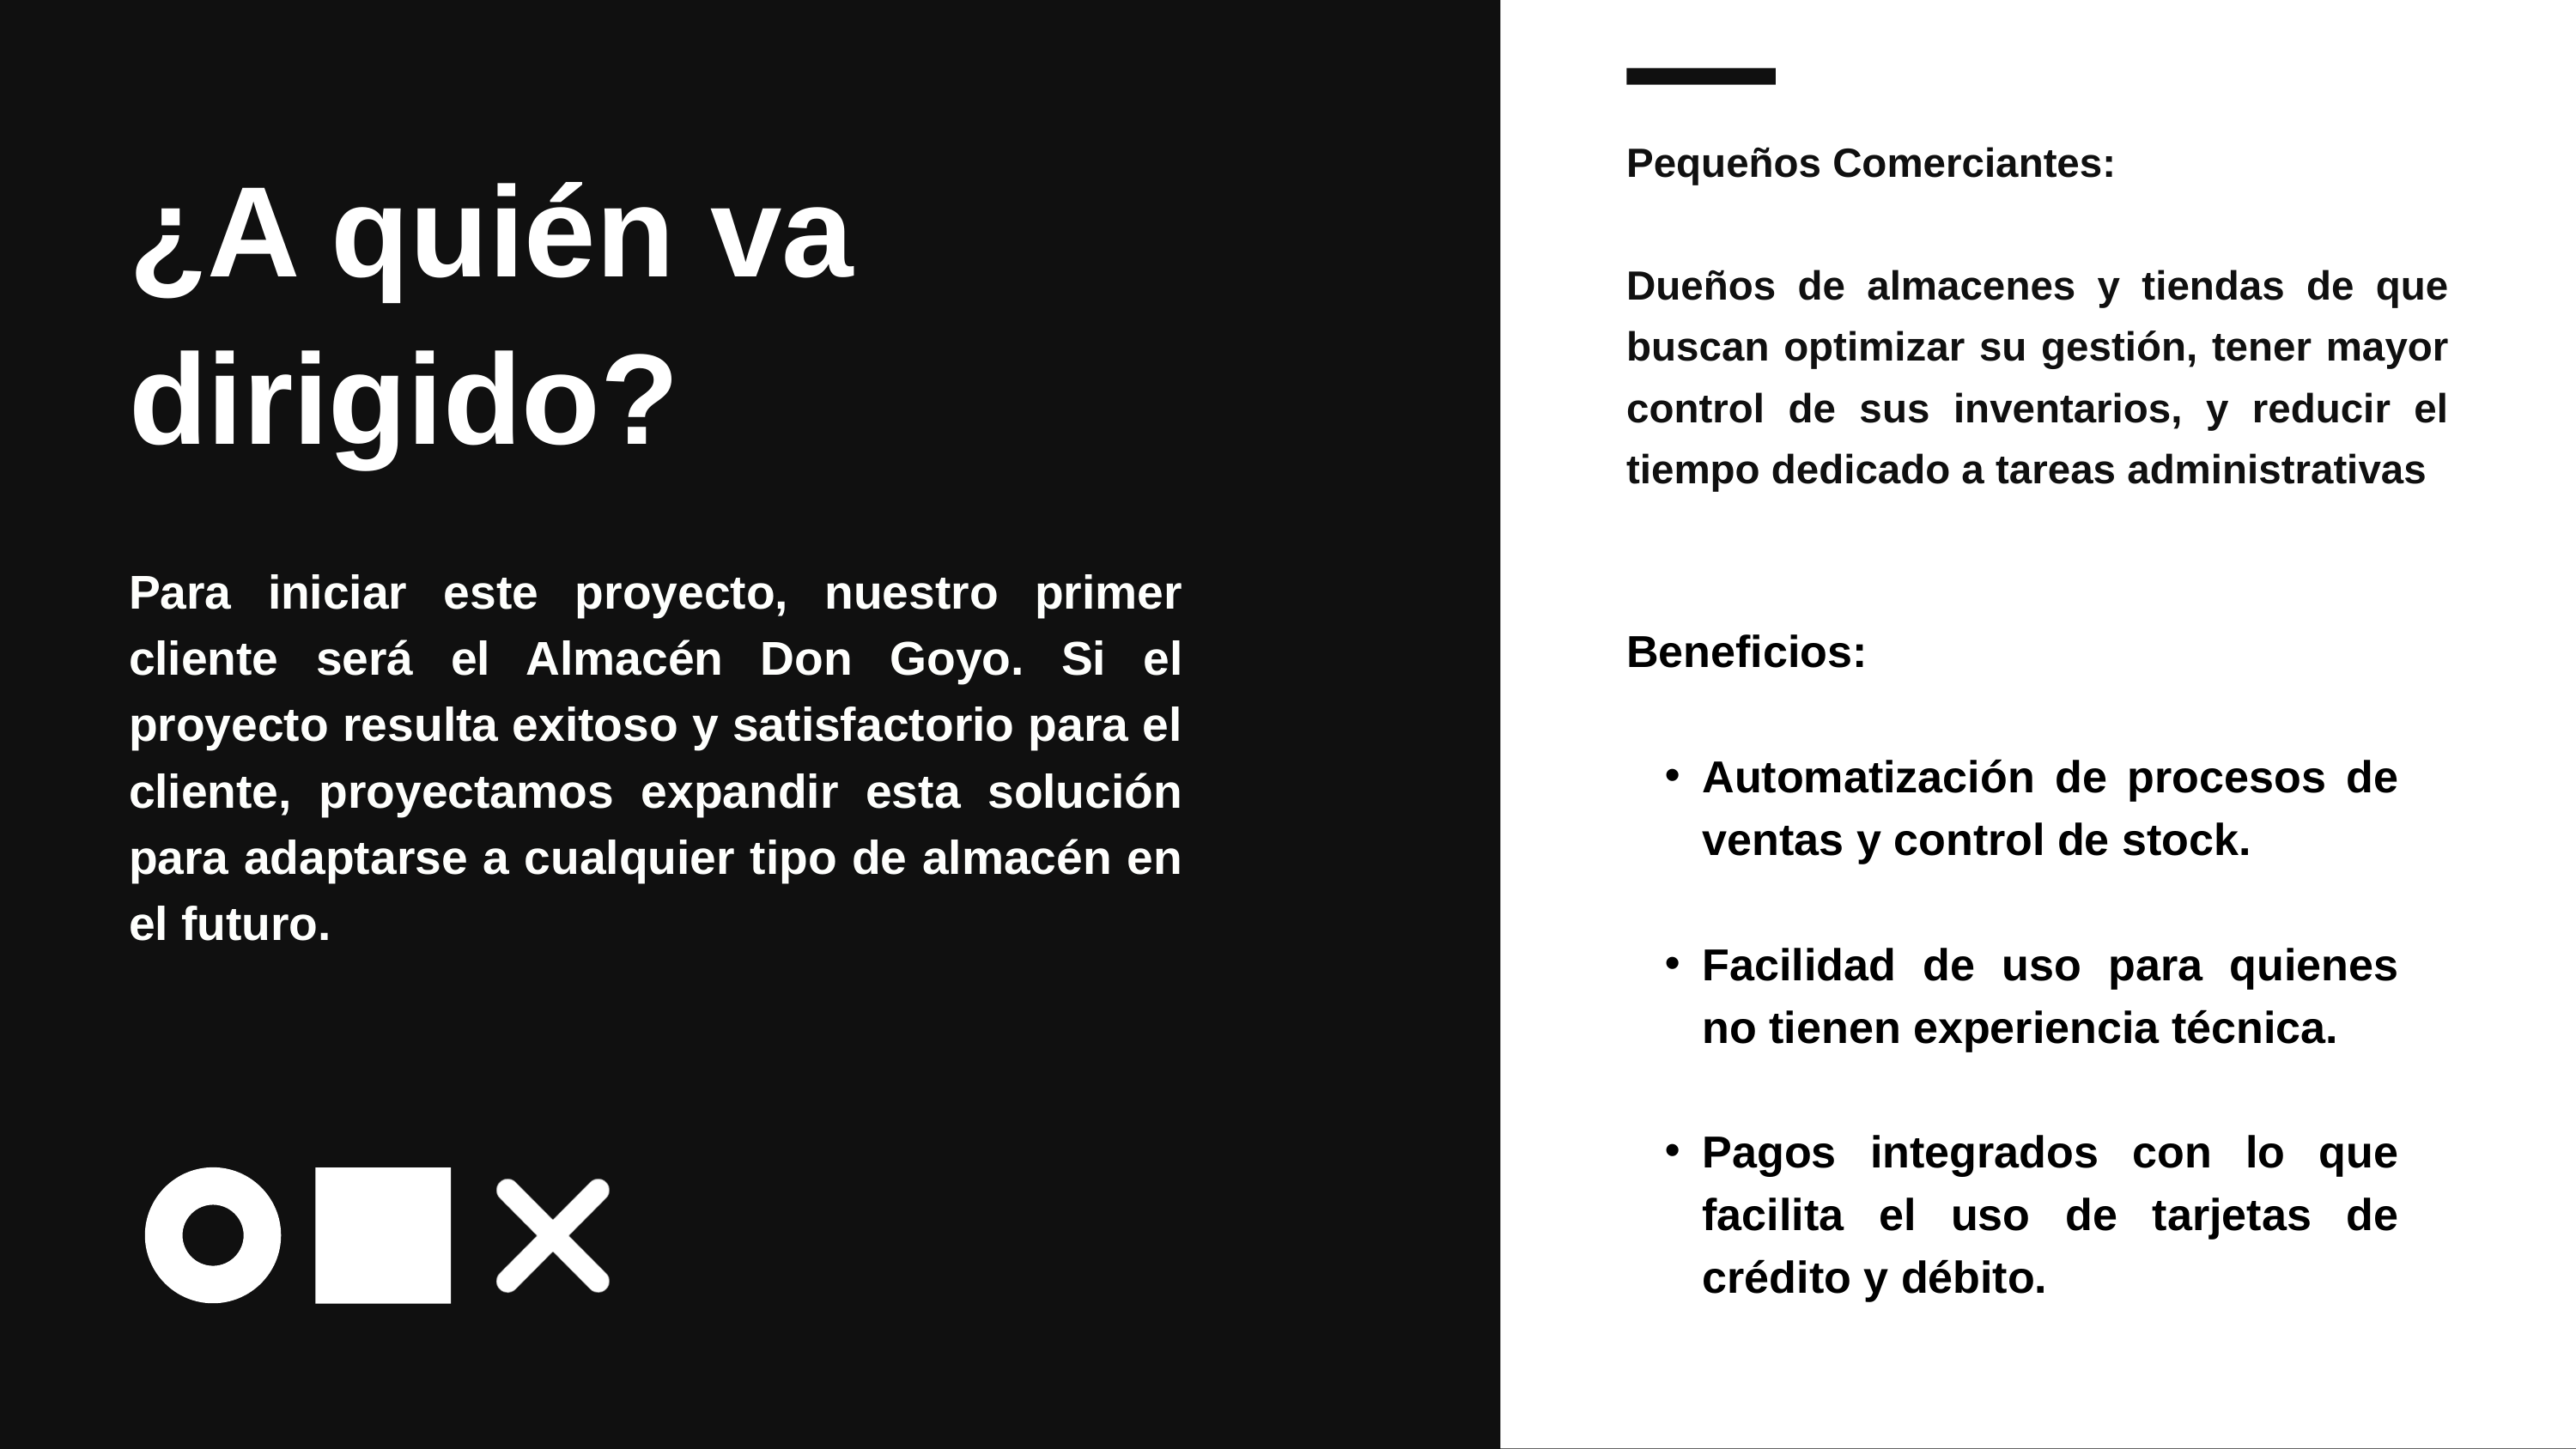

Pequeños Comerciantes:

Dueños de almacenes y tiendas de que buscan optimizar su gestión, tener mayor control de sus inventarios, y reducir el tiempo dedicado a tareas administrativas
¿A quién va dirigido?
Para iniciar este proyecto, nuestro primer cliente será el Almacén Don Goyo. Si el proyecto resulta exitoso y satisfactorio para el cliente, proyectamos expandir esta solución para adaptarse a cualquier tipo de almacén en el futuro.
Beneficios:

Automatización de procesos de ventas y control de stock.

Facilidad de uso para quienes no tienen experiencia técnica.

Pagos integrados con lo que facilita el uso de tarjetas de crédito y débito.